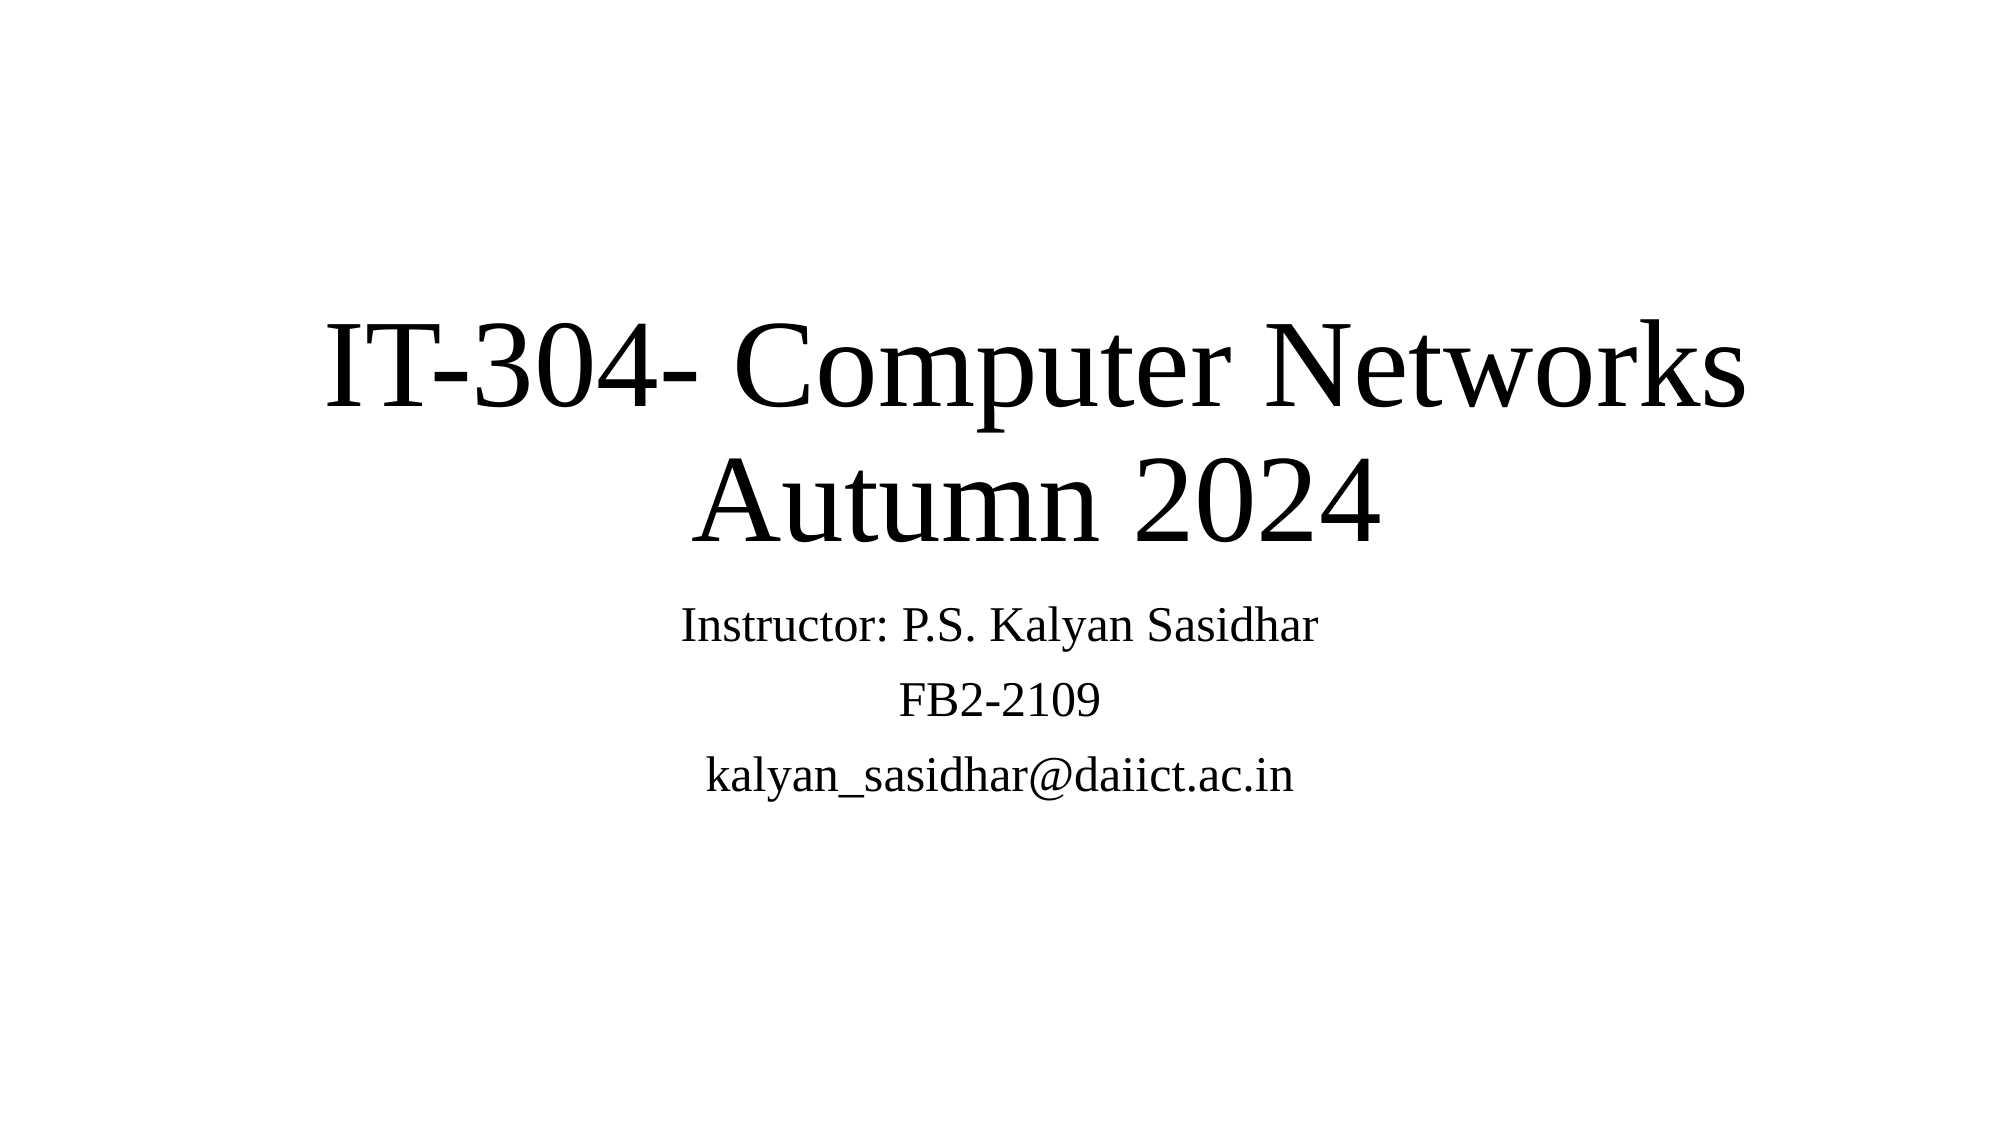

# IT-304- Computer Networks Autumn 2024
Instructor: P.S. Kalyan Sasidhar
FB2-2109
kalyan_sasidhar@daiict.ac.in